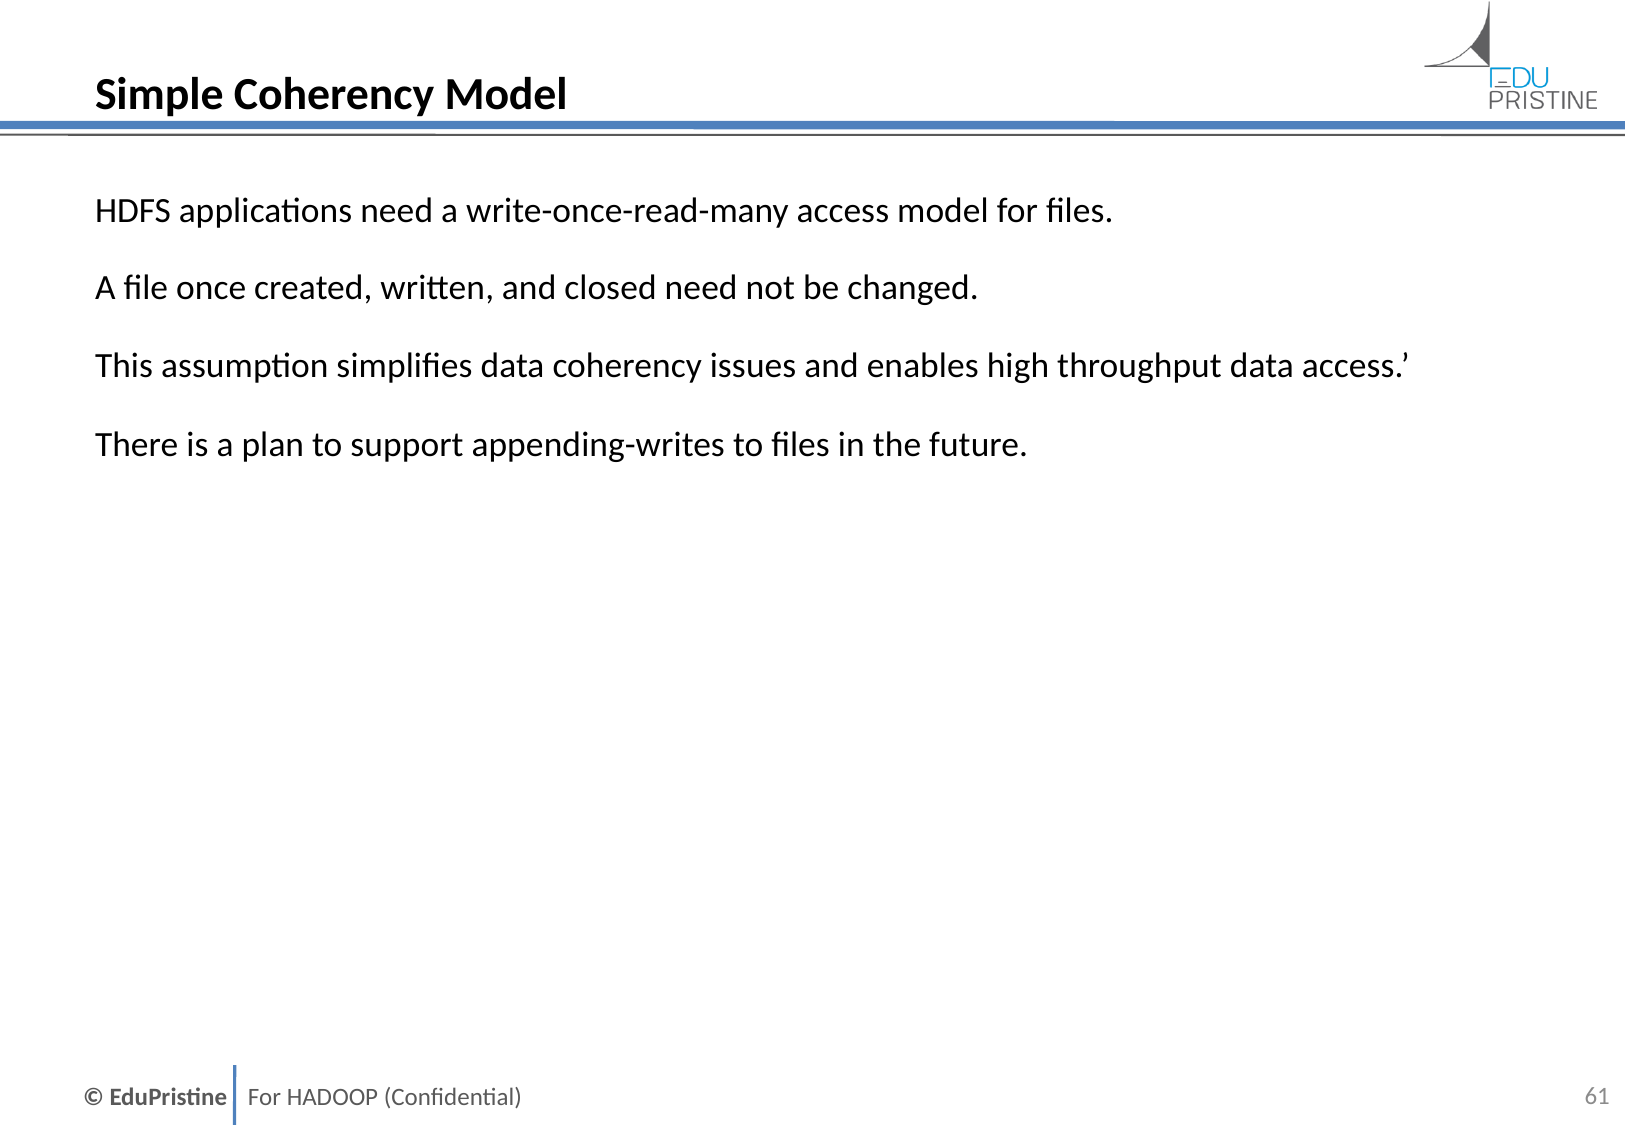

# Simple Coherency Model
HDFS applications need a write-once-read-many access model for files.
A file once created, written, and closed need not be changed.
This assumption simplifies data coherency issues and enables high throughput data access.’
There is a plan to support appending-writes to files in the future.

61